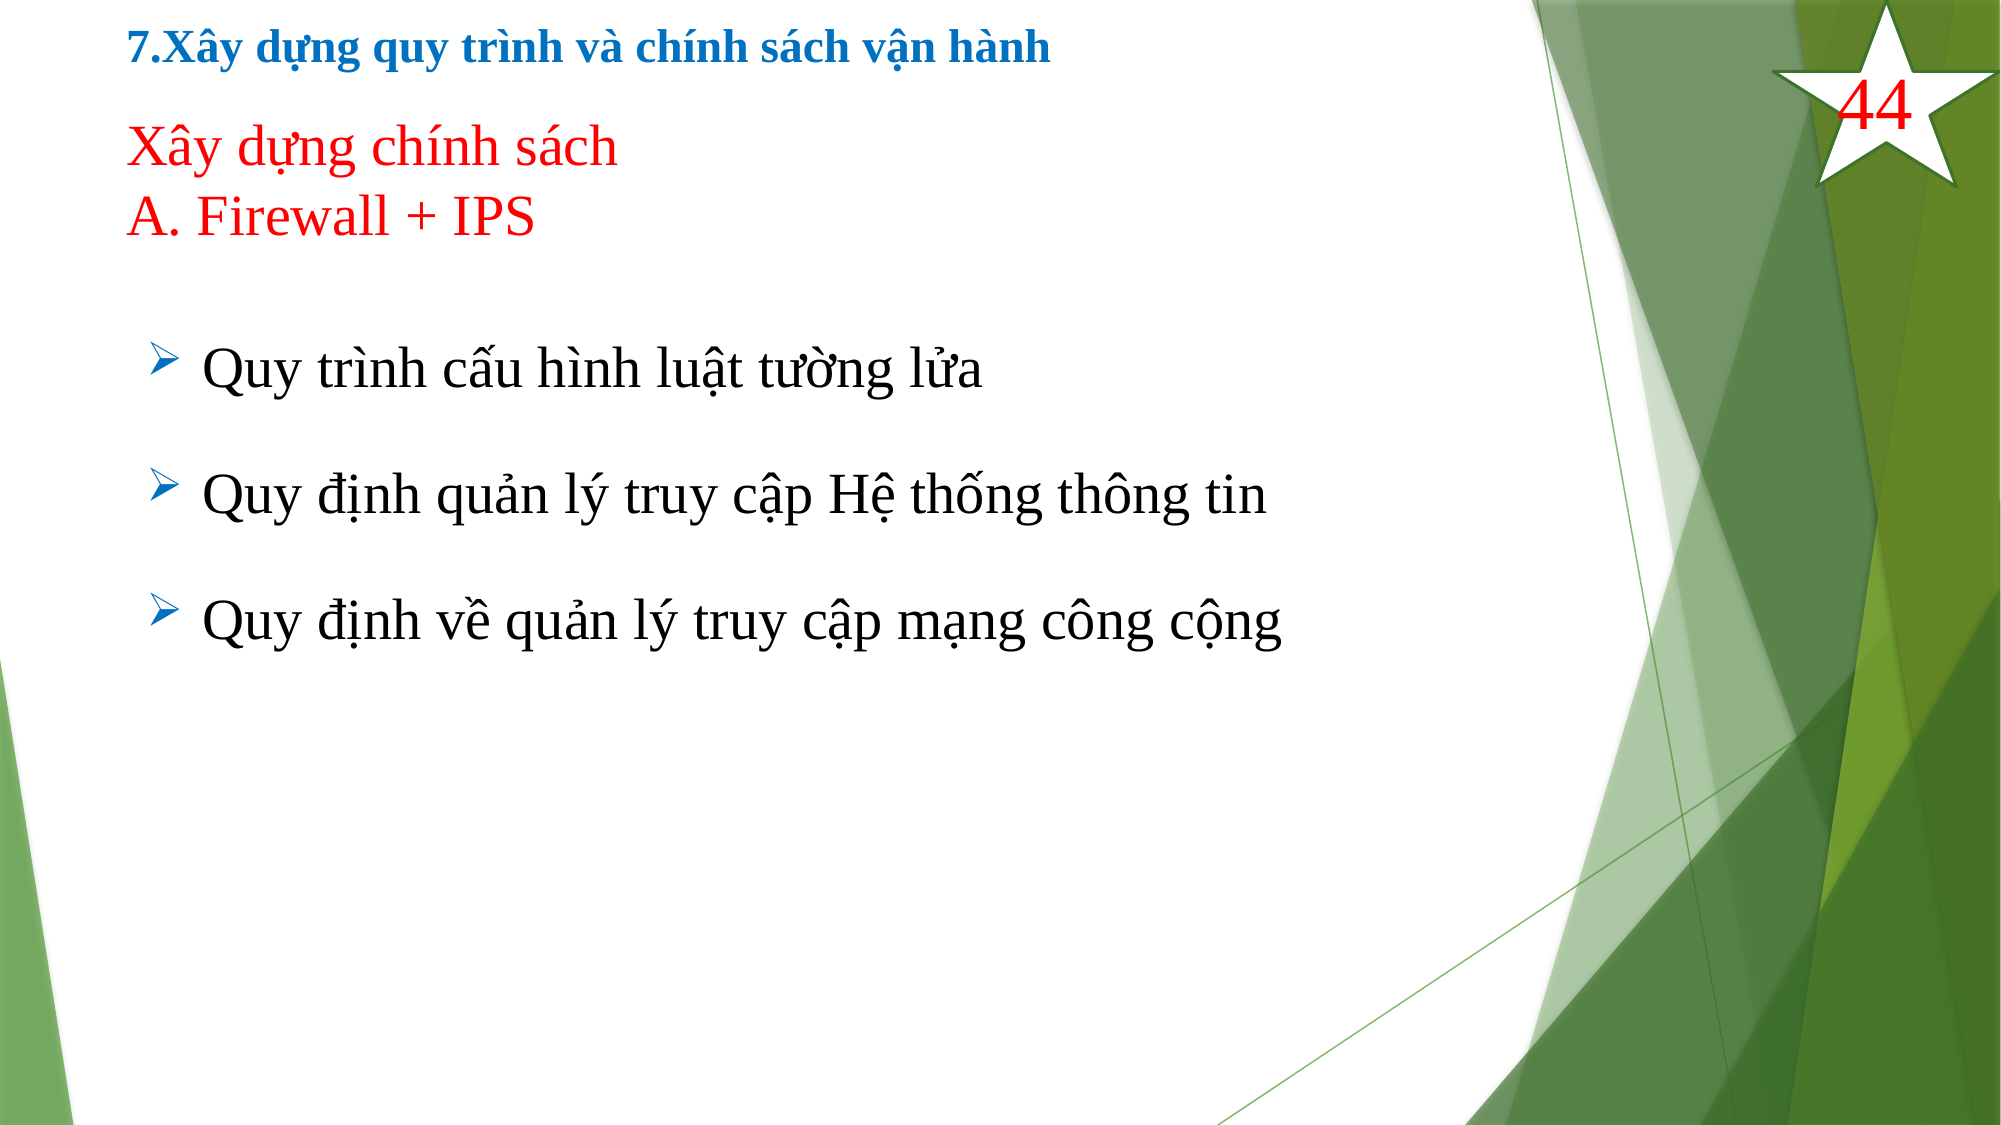

# 7.Xây dựng quy trình và chính sách vận hành
44
Xây dựng chính sách
A. Firewall + IPS
Quy trình cấu hình luật tường lửa
Quy định quản lý truy cập Hệ thống thông tin
Quy định về quản lý truy cập mạng công cộng